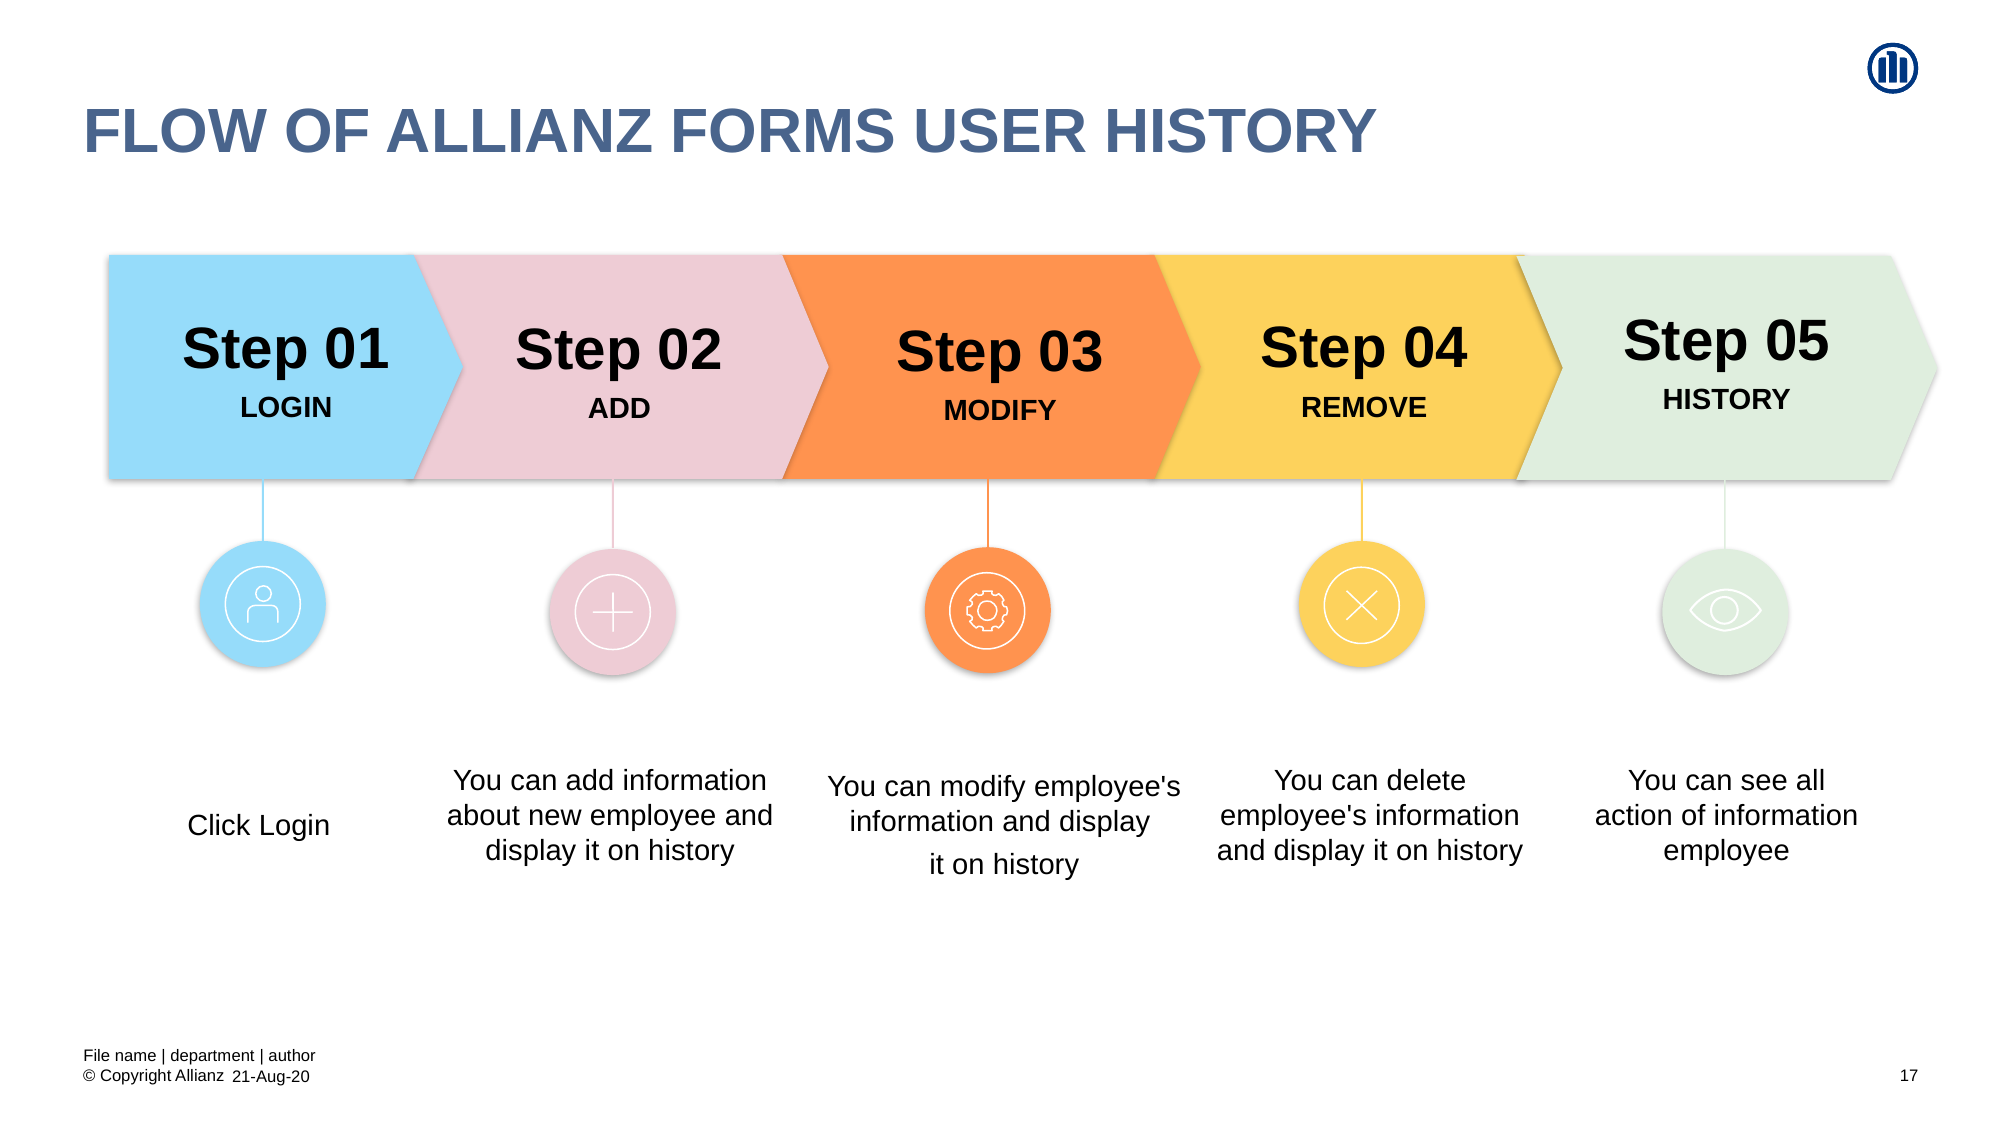

# Flow of Allianz forms user history
Step 05
HISTORY
Step 04
REMOVE
Step 01
LOGIN
Step 02
ADD
Step 03
MODIFY

You can add information about new employee and display it on history
You can delete employee's information and display it on history
You can see all action of information employee
Click Login
 You can modify employee's information and display
 it on history
File name | department | author
17
21-Aug-20